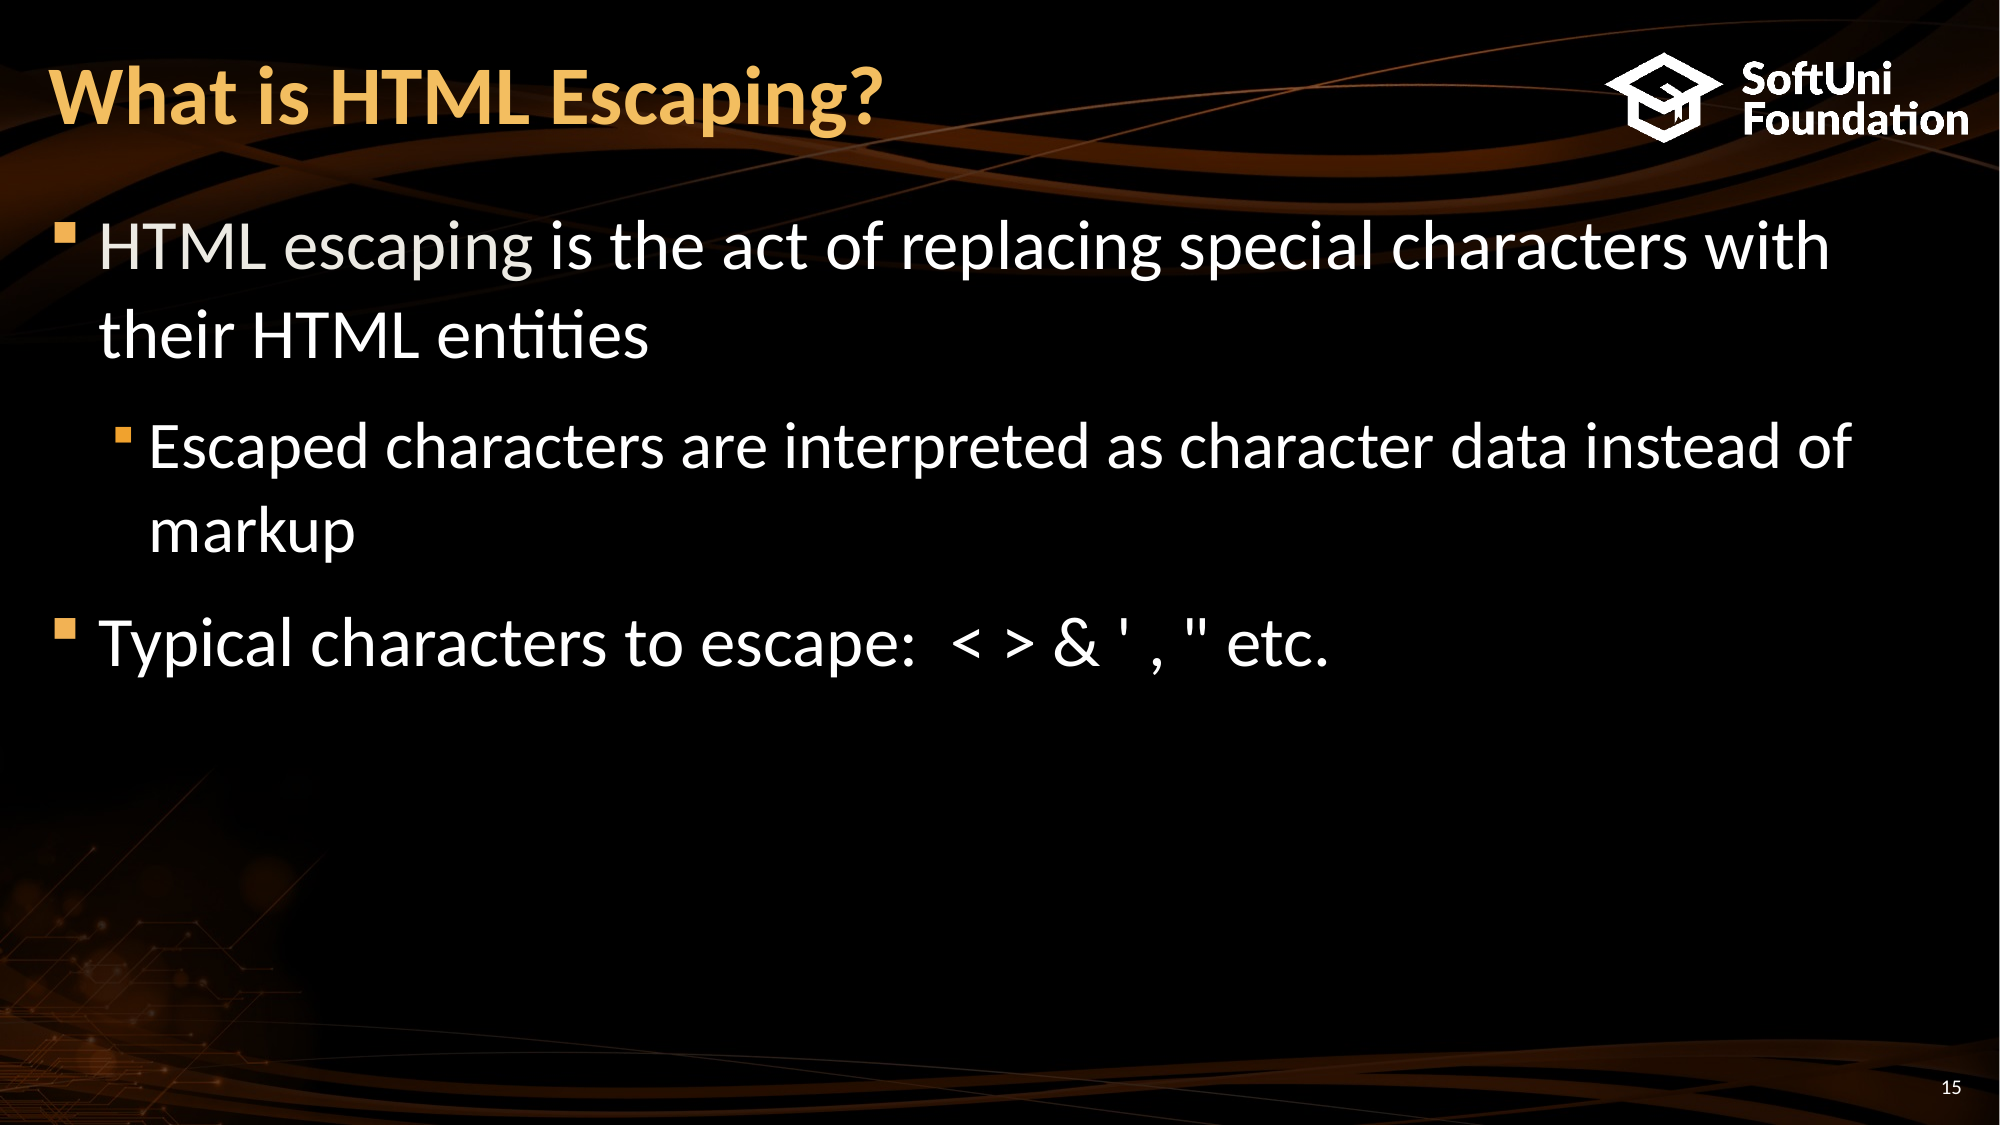

# What is HTML Escaping?
HTML escaping is the act of replacing special characters with their HTML entities
Escaped characters are interpreted as character data instead of markup
Typical characters to escape:  < > & ' , " etc.
15